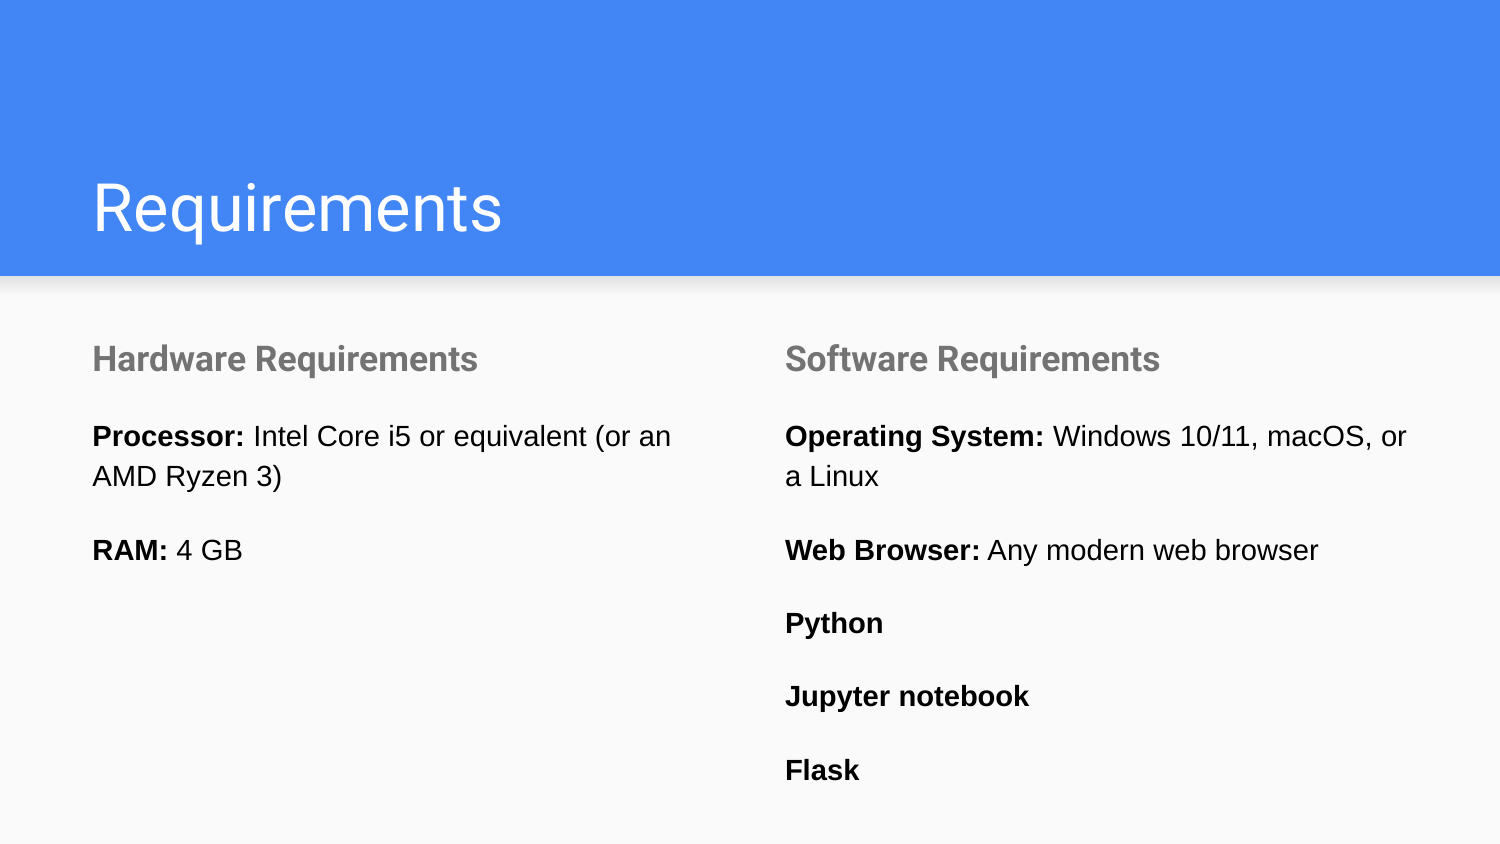

# Requirements
Hardware Requirements
Processor: Intel Core i5 or equivalent (or an AMD Ryzen 3)
RAM: 4 GB

Software Requirements
Operating System: Windows 10/11, macOS, or a Linux
Web Browser: Any modern web browser
Python
Jupyter notebook
Flask